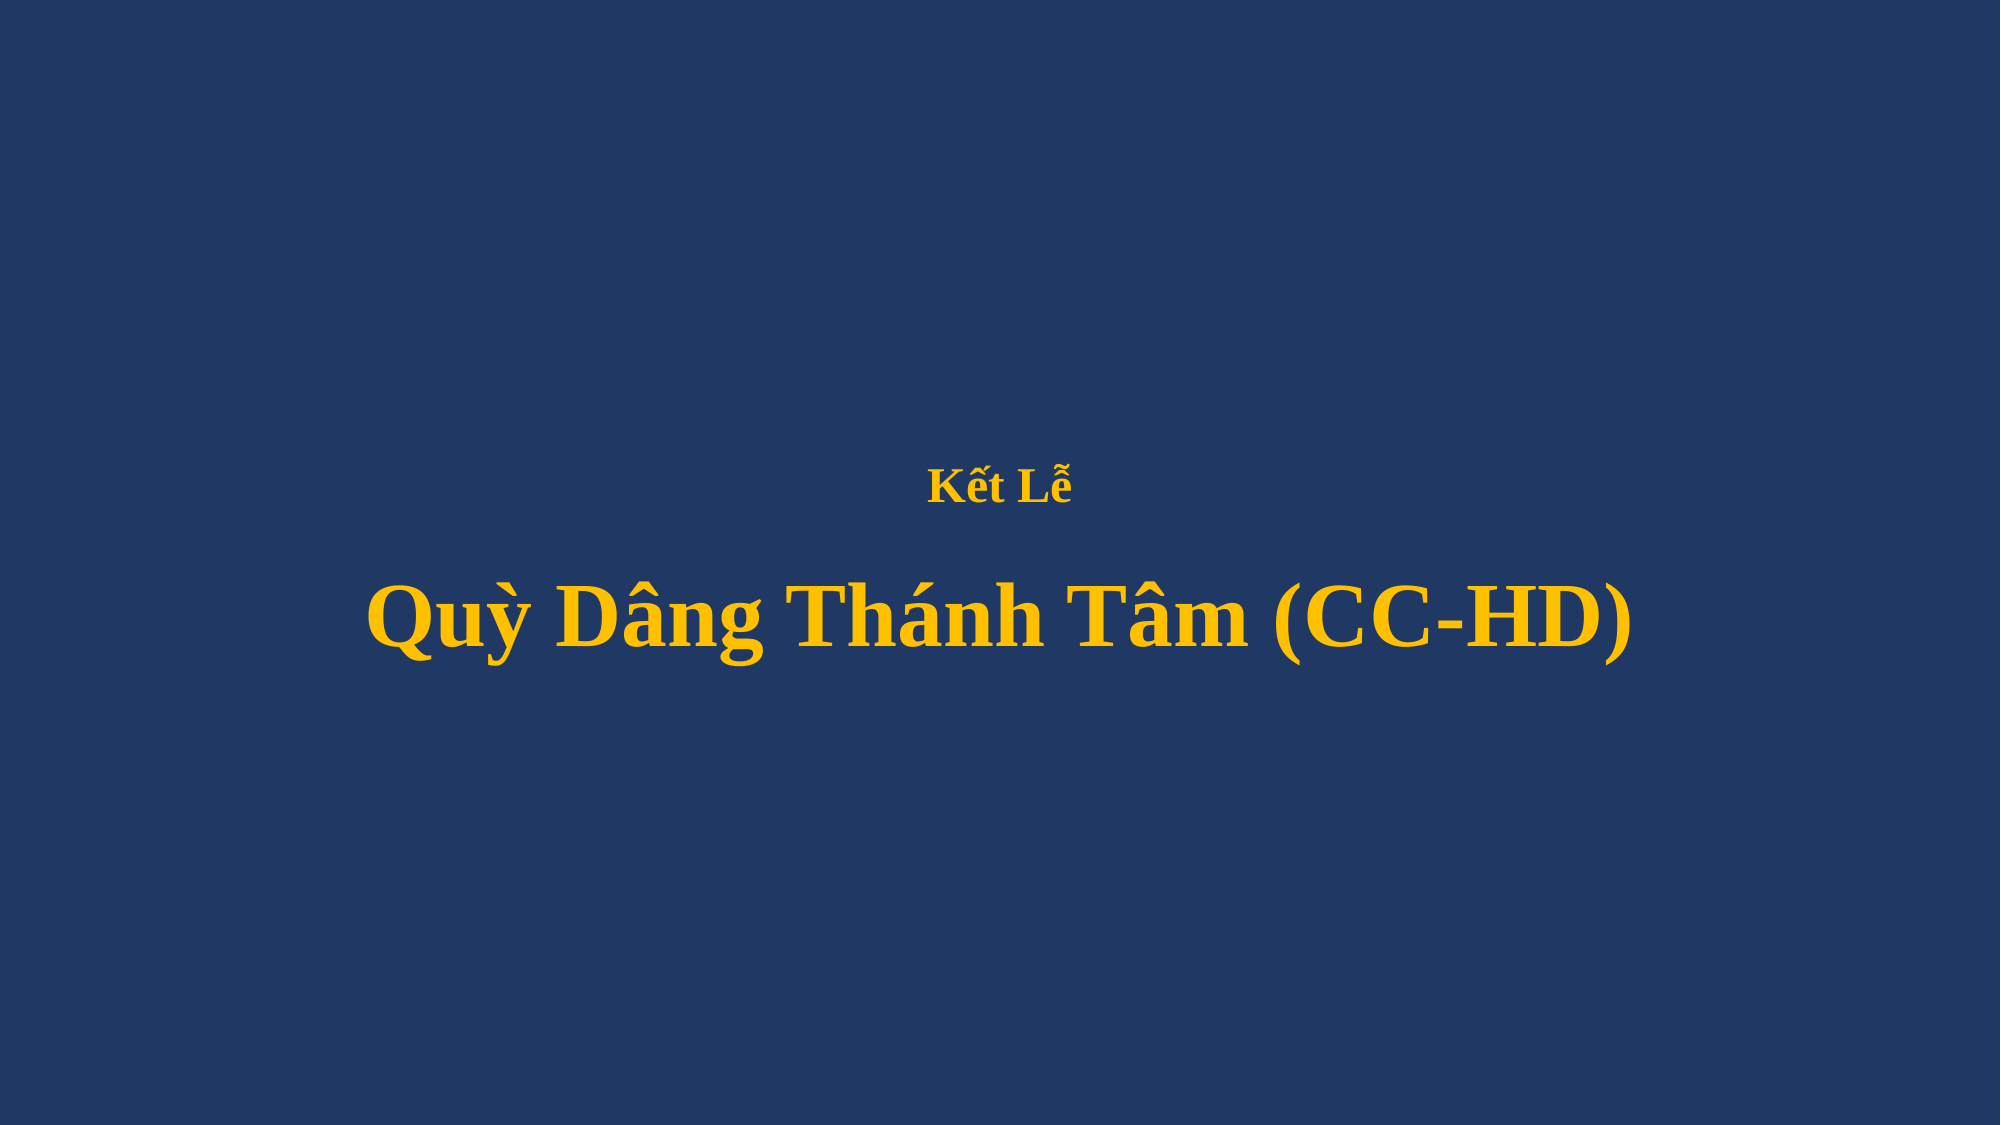

# Kết Lễ Quỳ Dâng Thánh Tâm (CC-HD)